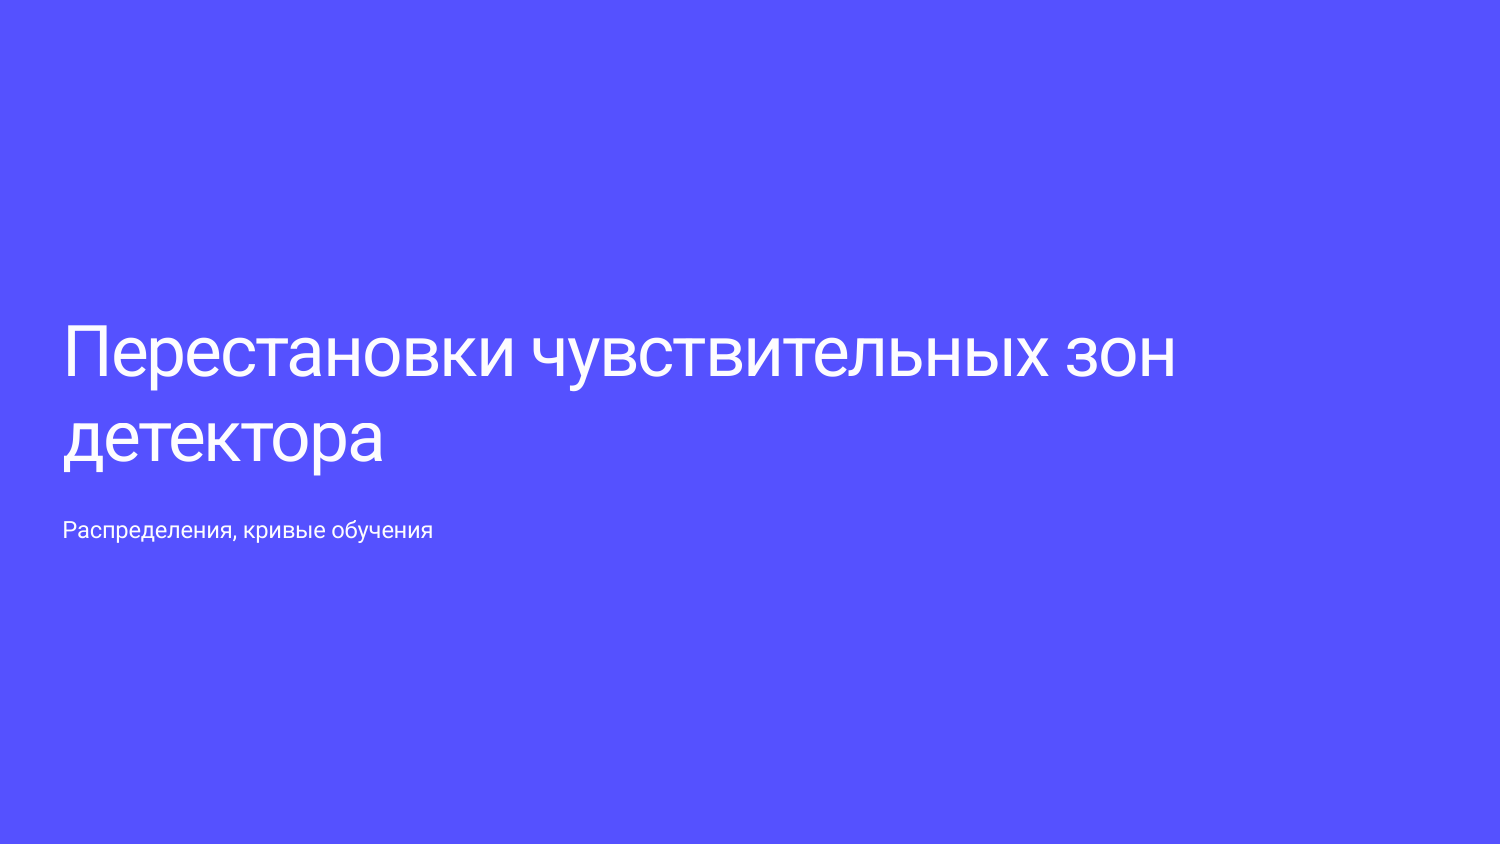

Перестановки чувствительных зон детектора
Распределения, кривые обучения